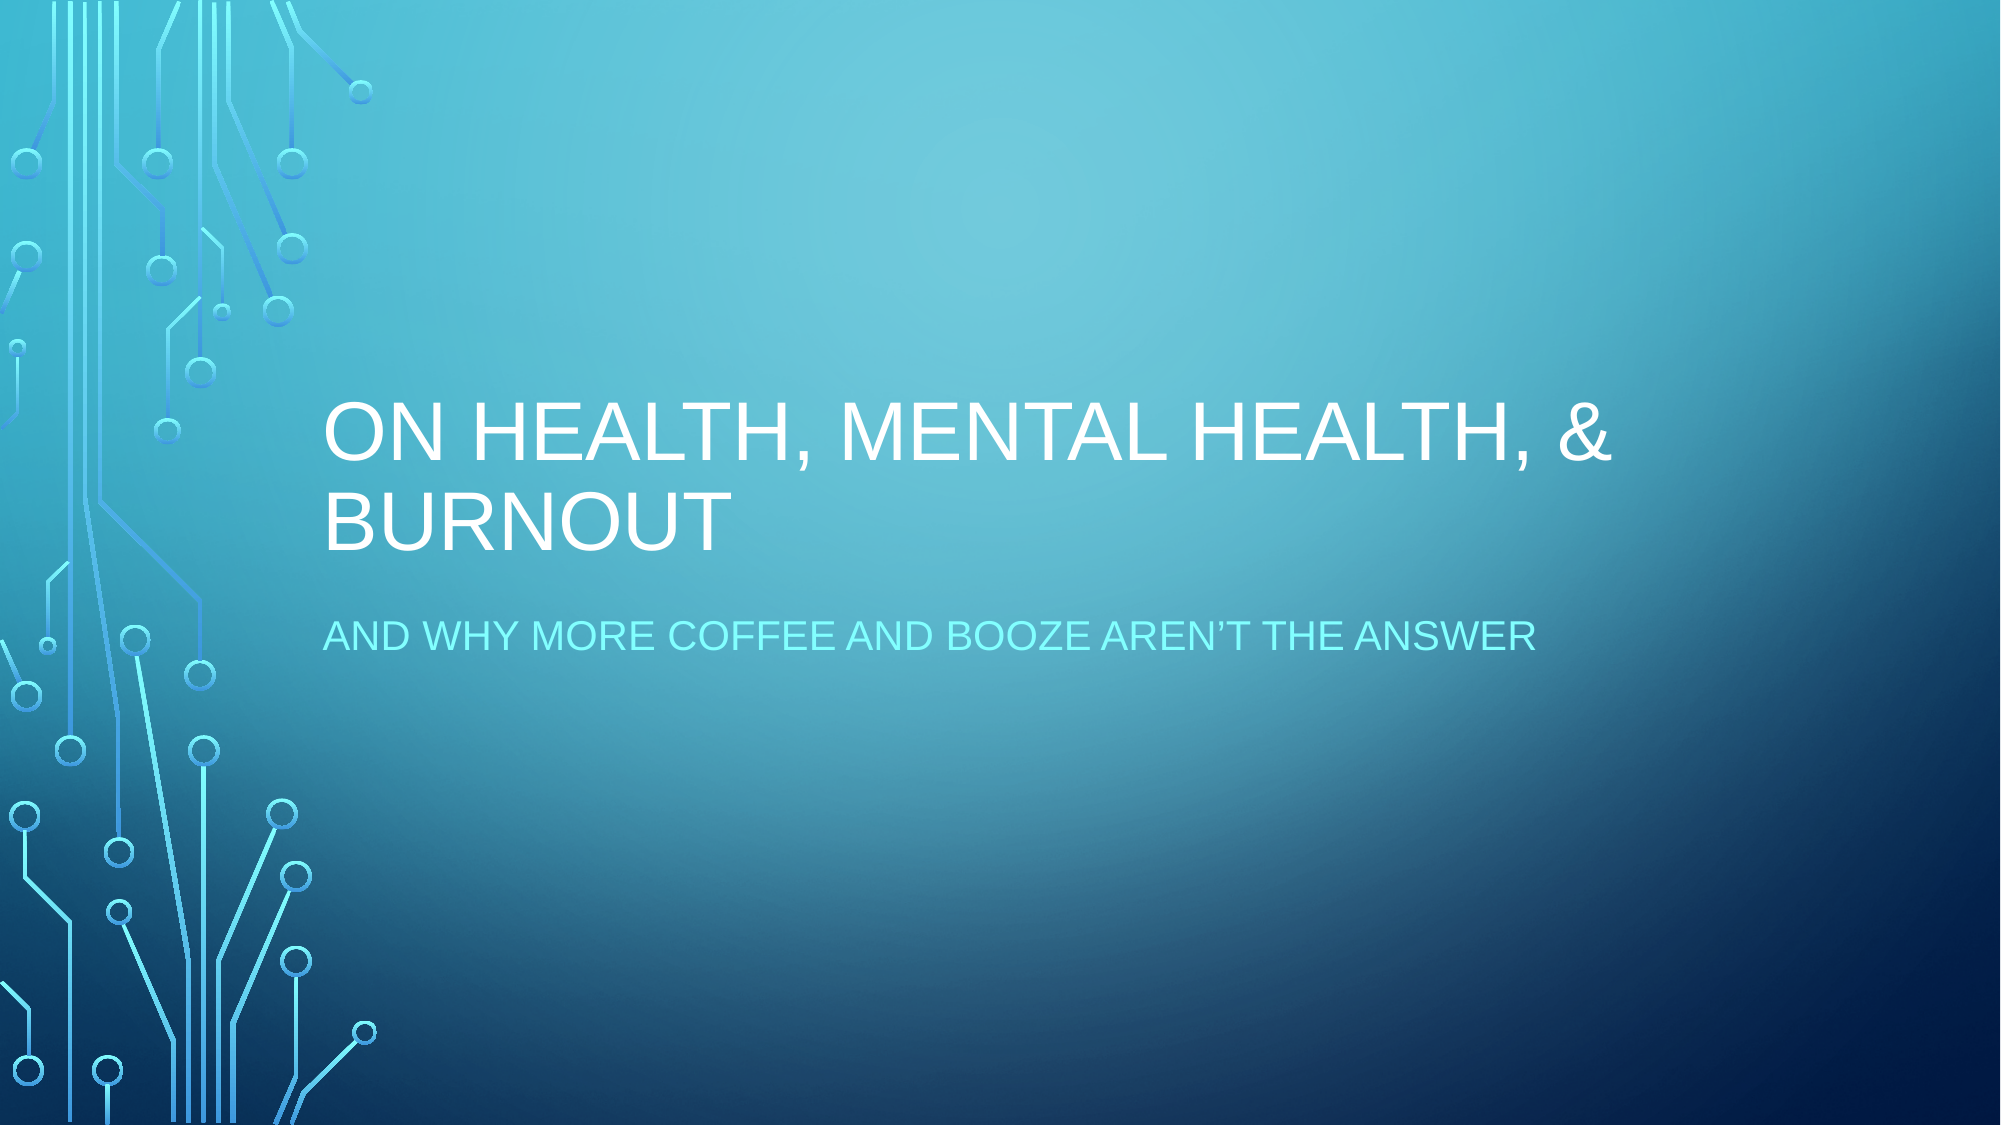

# On health, mental health, & Burnout
And why more coffee and booze aren’t the answer